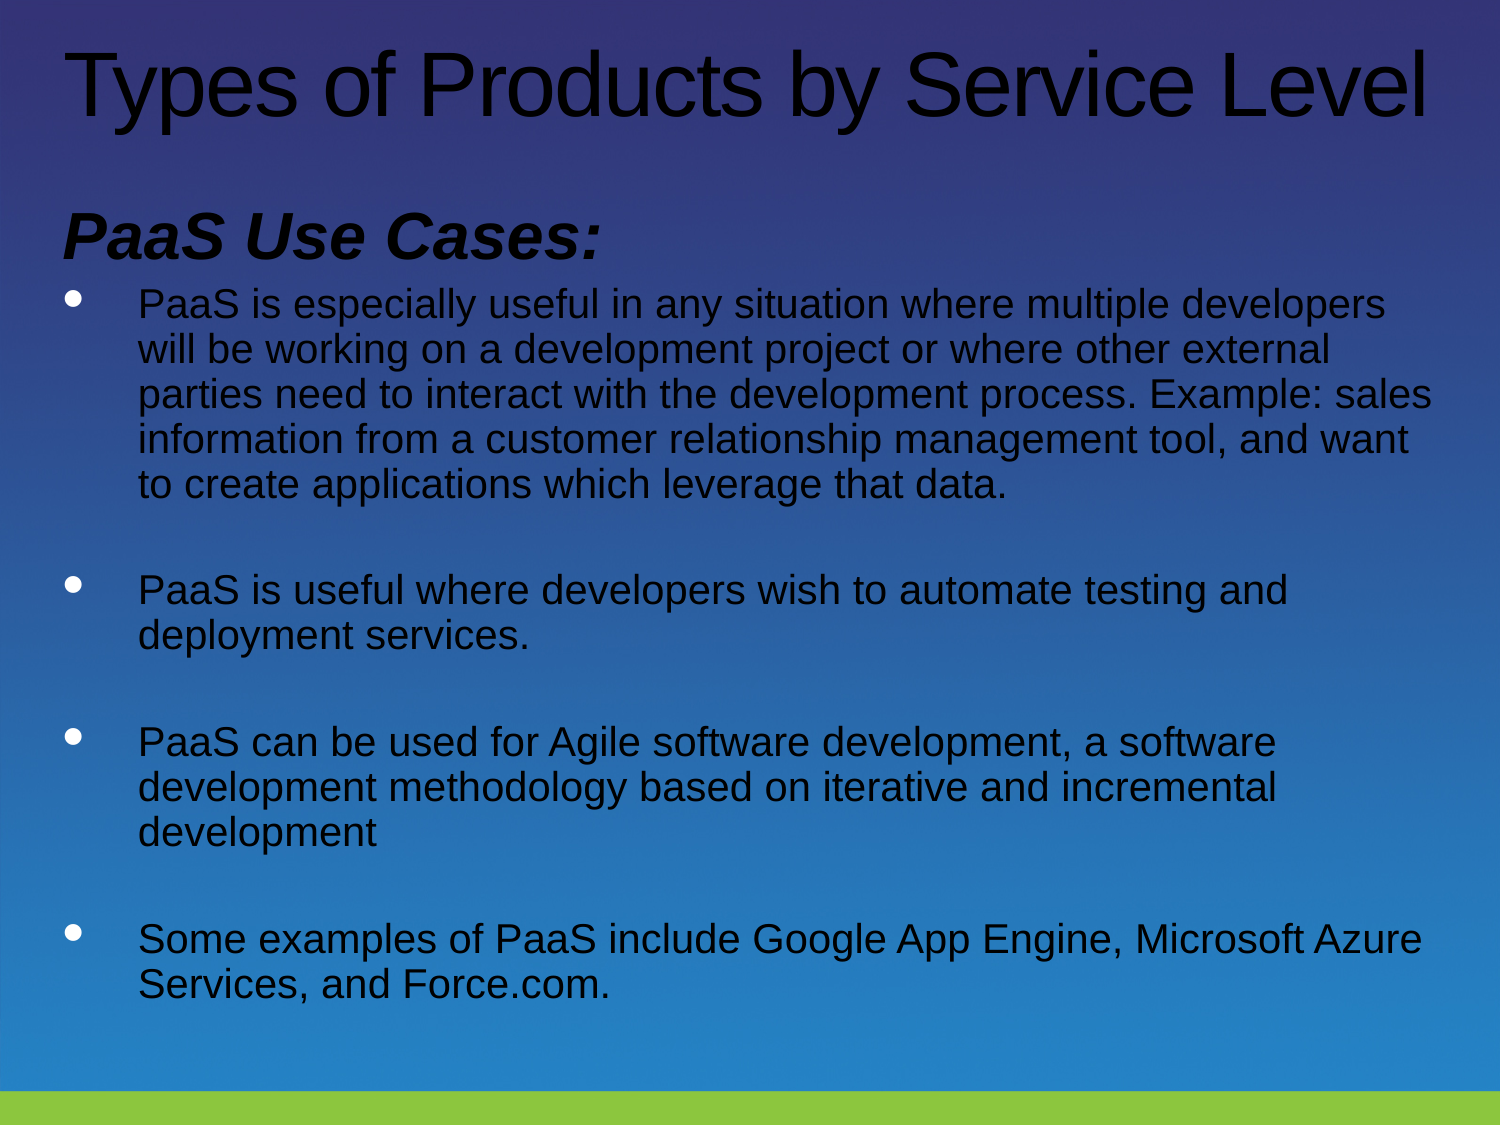

# Types of Products by Service Level
PaaS Use Cases:
PaaS is especially useful in any situation where multiple developers will be working on a development project or where other external parties need to interact with the development process. Example: sales information from a customer relationship management tool, and want to create applications which leverage that data.

PaaS is useful where developers wish to automate testing and deployment services.

PaaS can be used for Agile software development, a software development methodology based on iterative and incremental development

Some examples of PaaS include Google App Engine, Microsoft Azure Services, and Force.com.